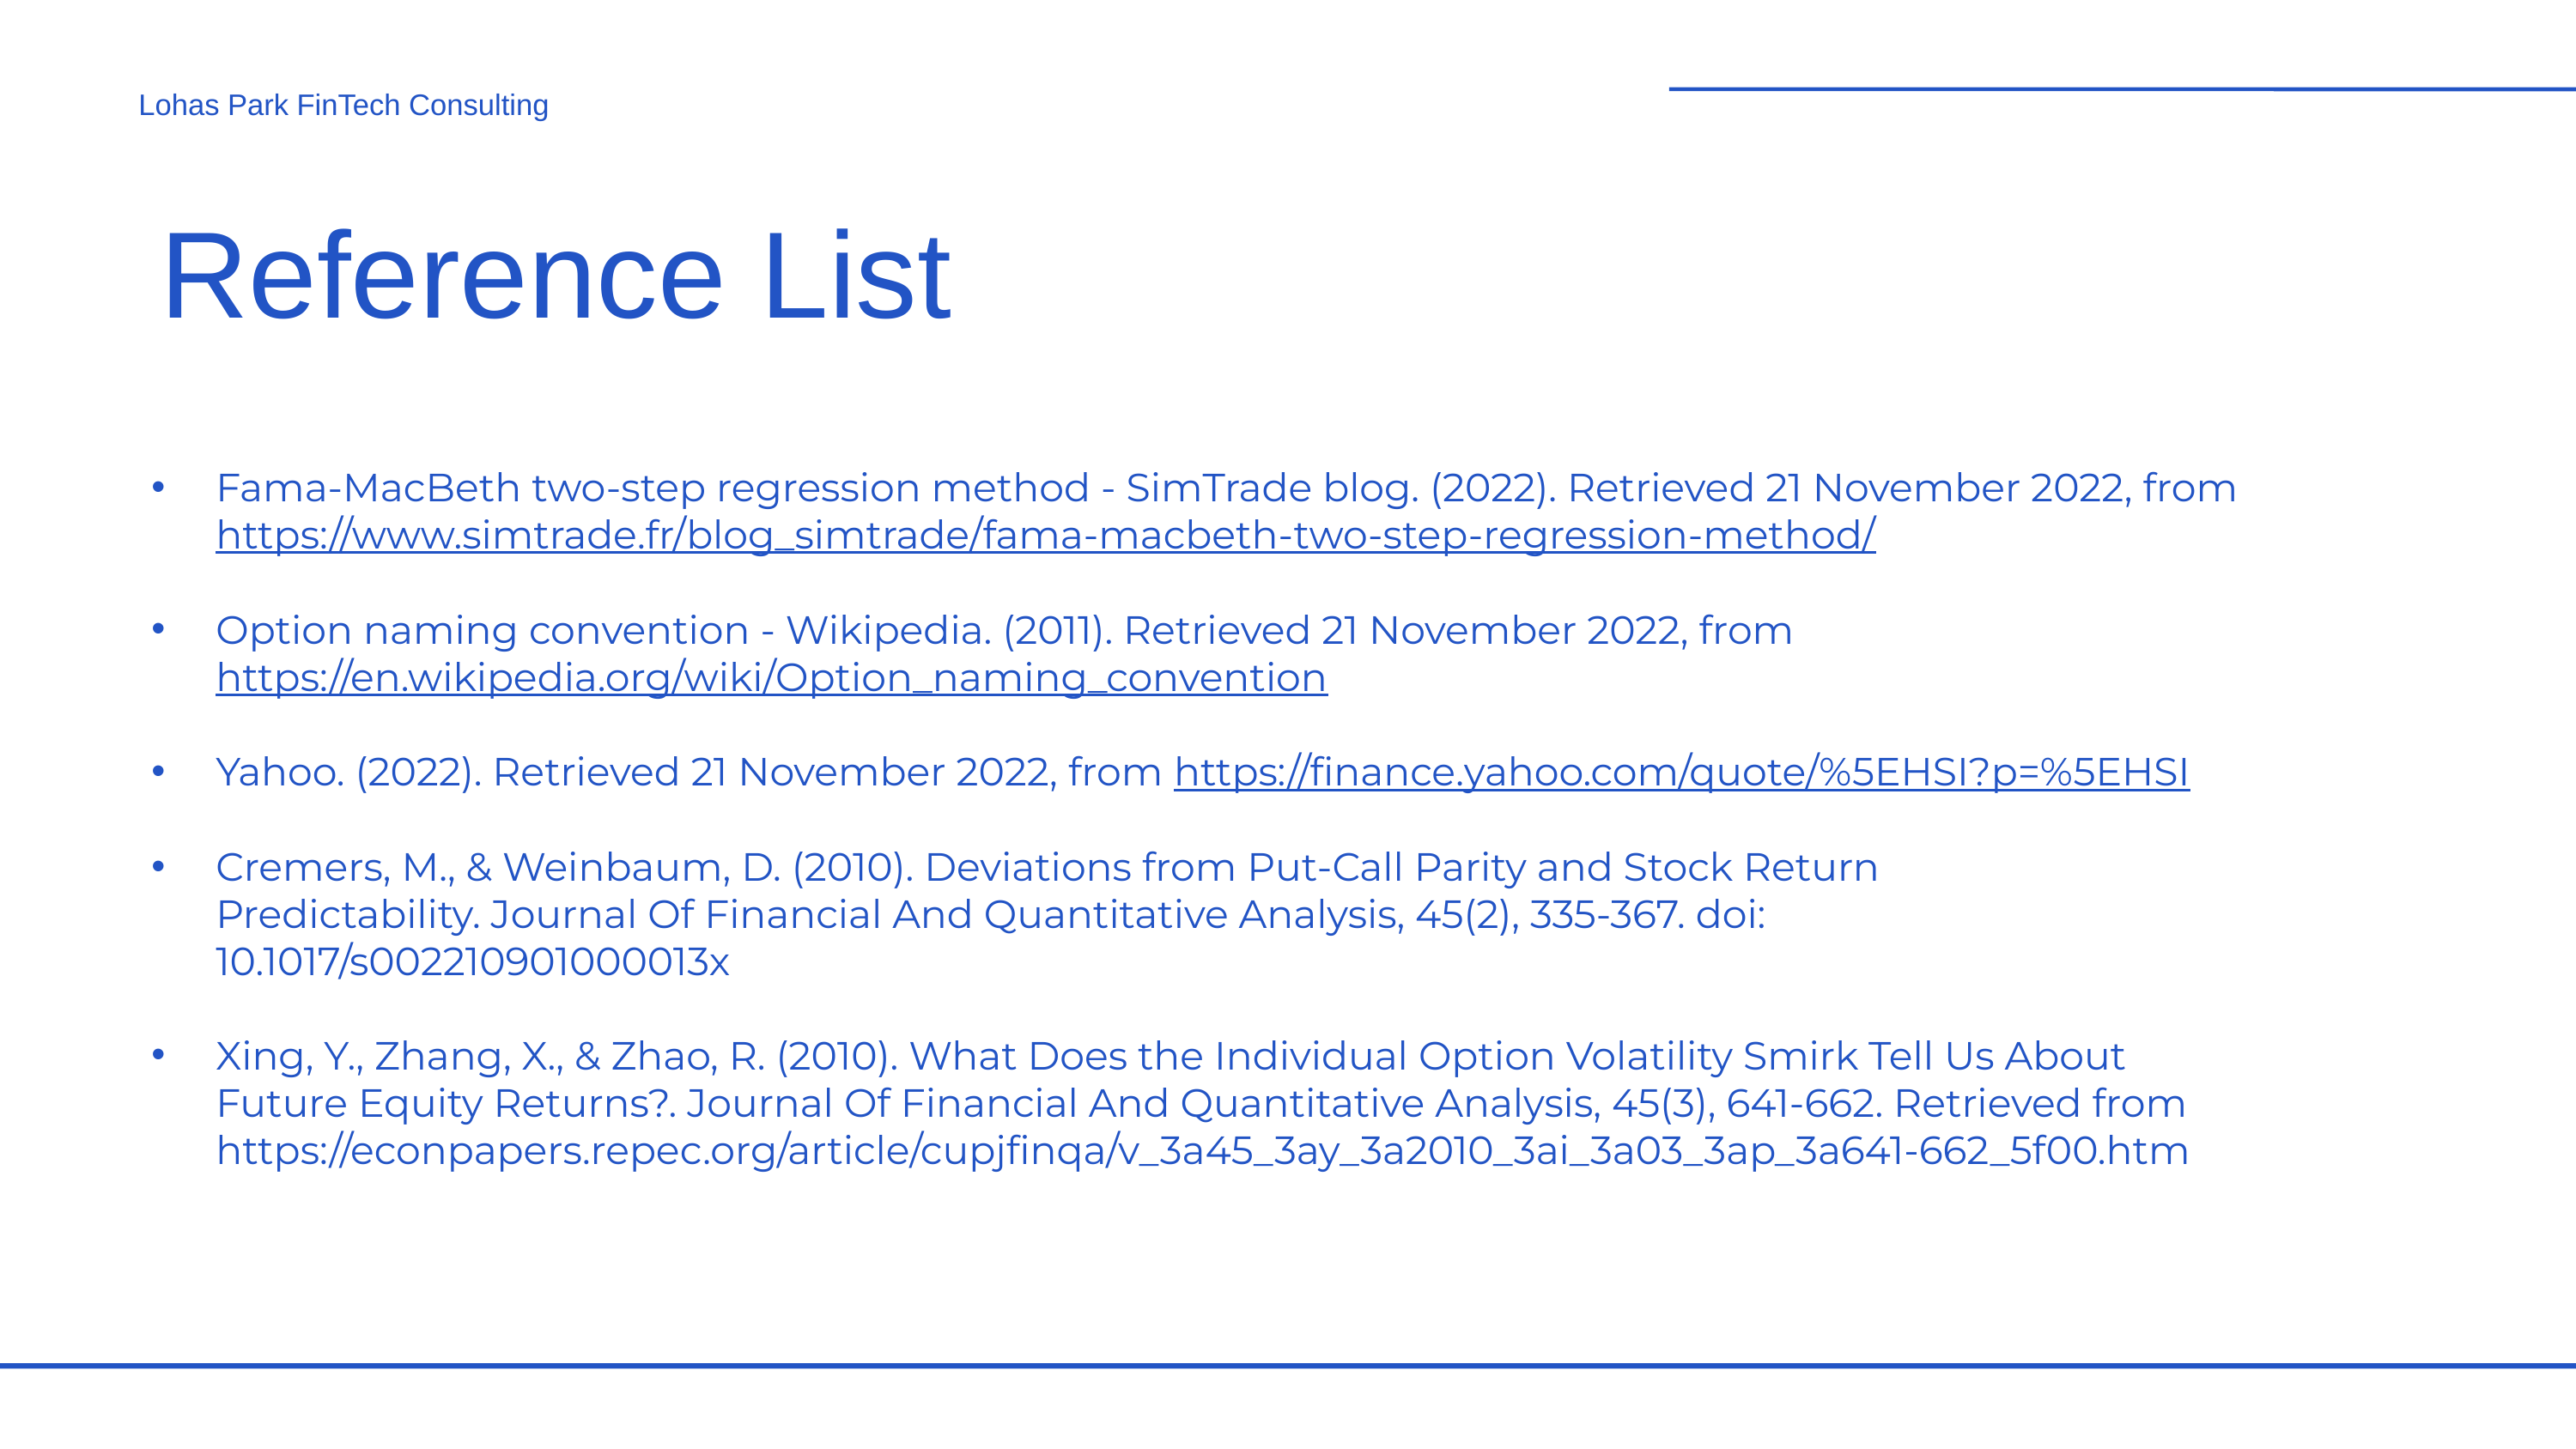

Lohas Park FinTech Consulting

Reference List
CMO
Fama-MacBeth two-step regression method - SimTrade blog. (2022). Retrieved 21 November 2022, from https://www.simtrade.fr/blog_simtrade/fama-macbeth-two-step-regression-method/

Option naming convention - Wikipedia. (2011). Retrieved 21 November 2022, from https://en.wikipedia.org/wiki/Option_naming_convention

Yahoo. (2022). Retrieved 21 November 2022, from https://finance.yahoo.com/quote/%5EHSI?p=%5EHSI

Cremers, M., & Weinbaum, D. (2010). Deviations from Put-Call Parity and Stock Return Predictability. Journal Of Financial And Quantitative Analysis, 45(2), 335-367. doi: 10.1017/s002210901000013x

Xing, Y., Zhang, X., & Zhao, R. (2010). What Does the Individual Option Volatility Smirk Tell Us About Future Equity Returns?. Journal Of Financial And Quantitative Analysis, 45(3), 641-662. Retrieved from https://econpapers.repec.org/article/cupjfinqa/v_3a45_3ay_3a2010_3ai_3a03_3ap_3a641-662_5f00.htm

CEO